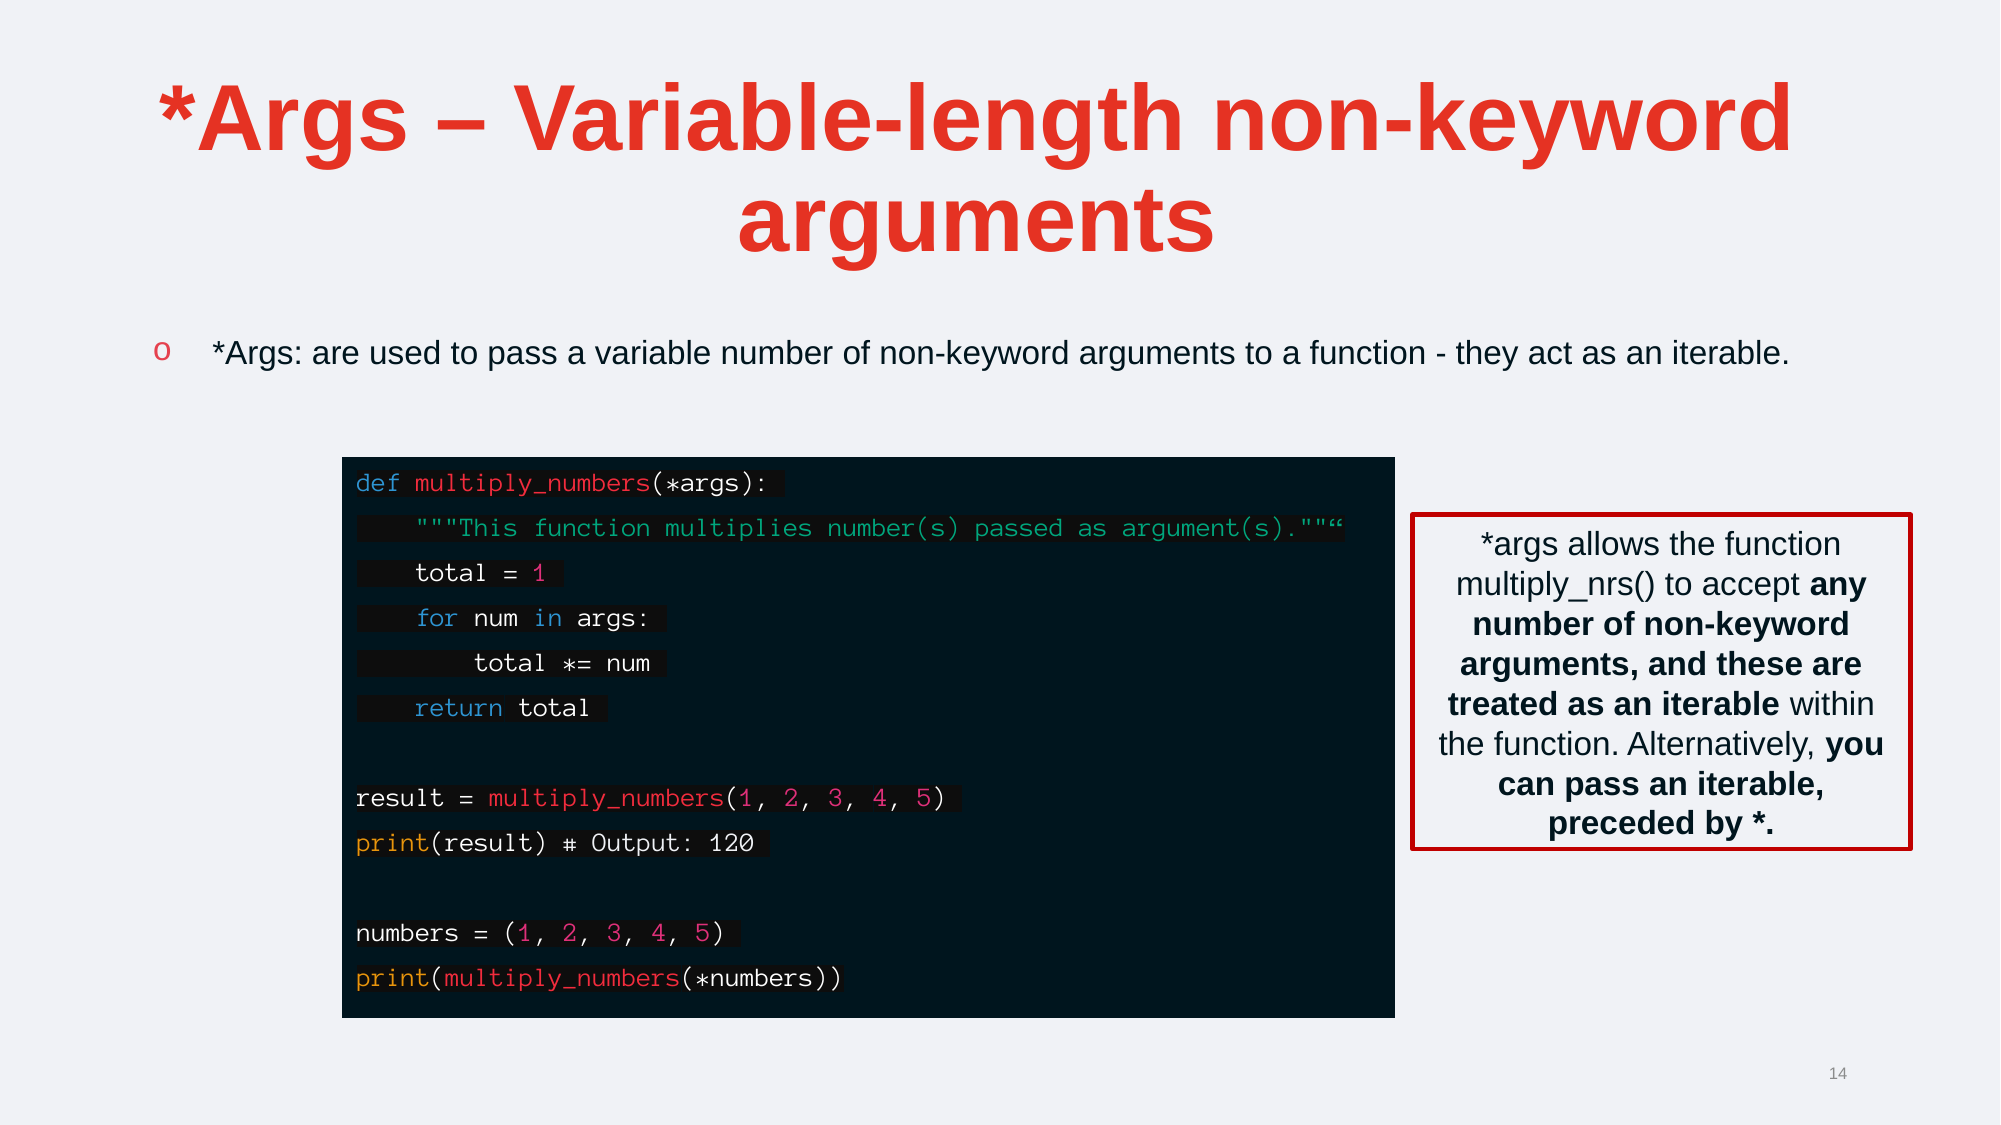

# *Args – Variable-length non-keyword arguments
*Args: are used to pass a variable number of non-keyword arguments to a function - they act as an iterable.
def multiply_numbers(*args):
    """This function multiplies number(s) passed as argument(s).""“
    total = 1
    for num in args:
        total *= num
    return total

result = multiply_numbers(1, 2, 3, 4, 5)
print(result) # Output: 120

numbers = (1, 2, 3, 4, 5)
print(multiply_numbers(*numbers))
*args allows the function multiply_nrs() to accept any number of non-keyword arguments, and these are treated as an iterable within the function. Alternatively, you can pass an iterable, preceded by *.
14